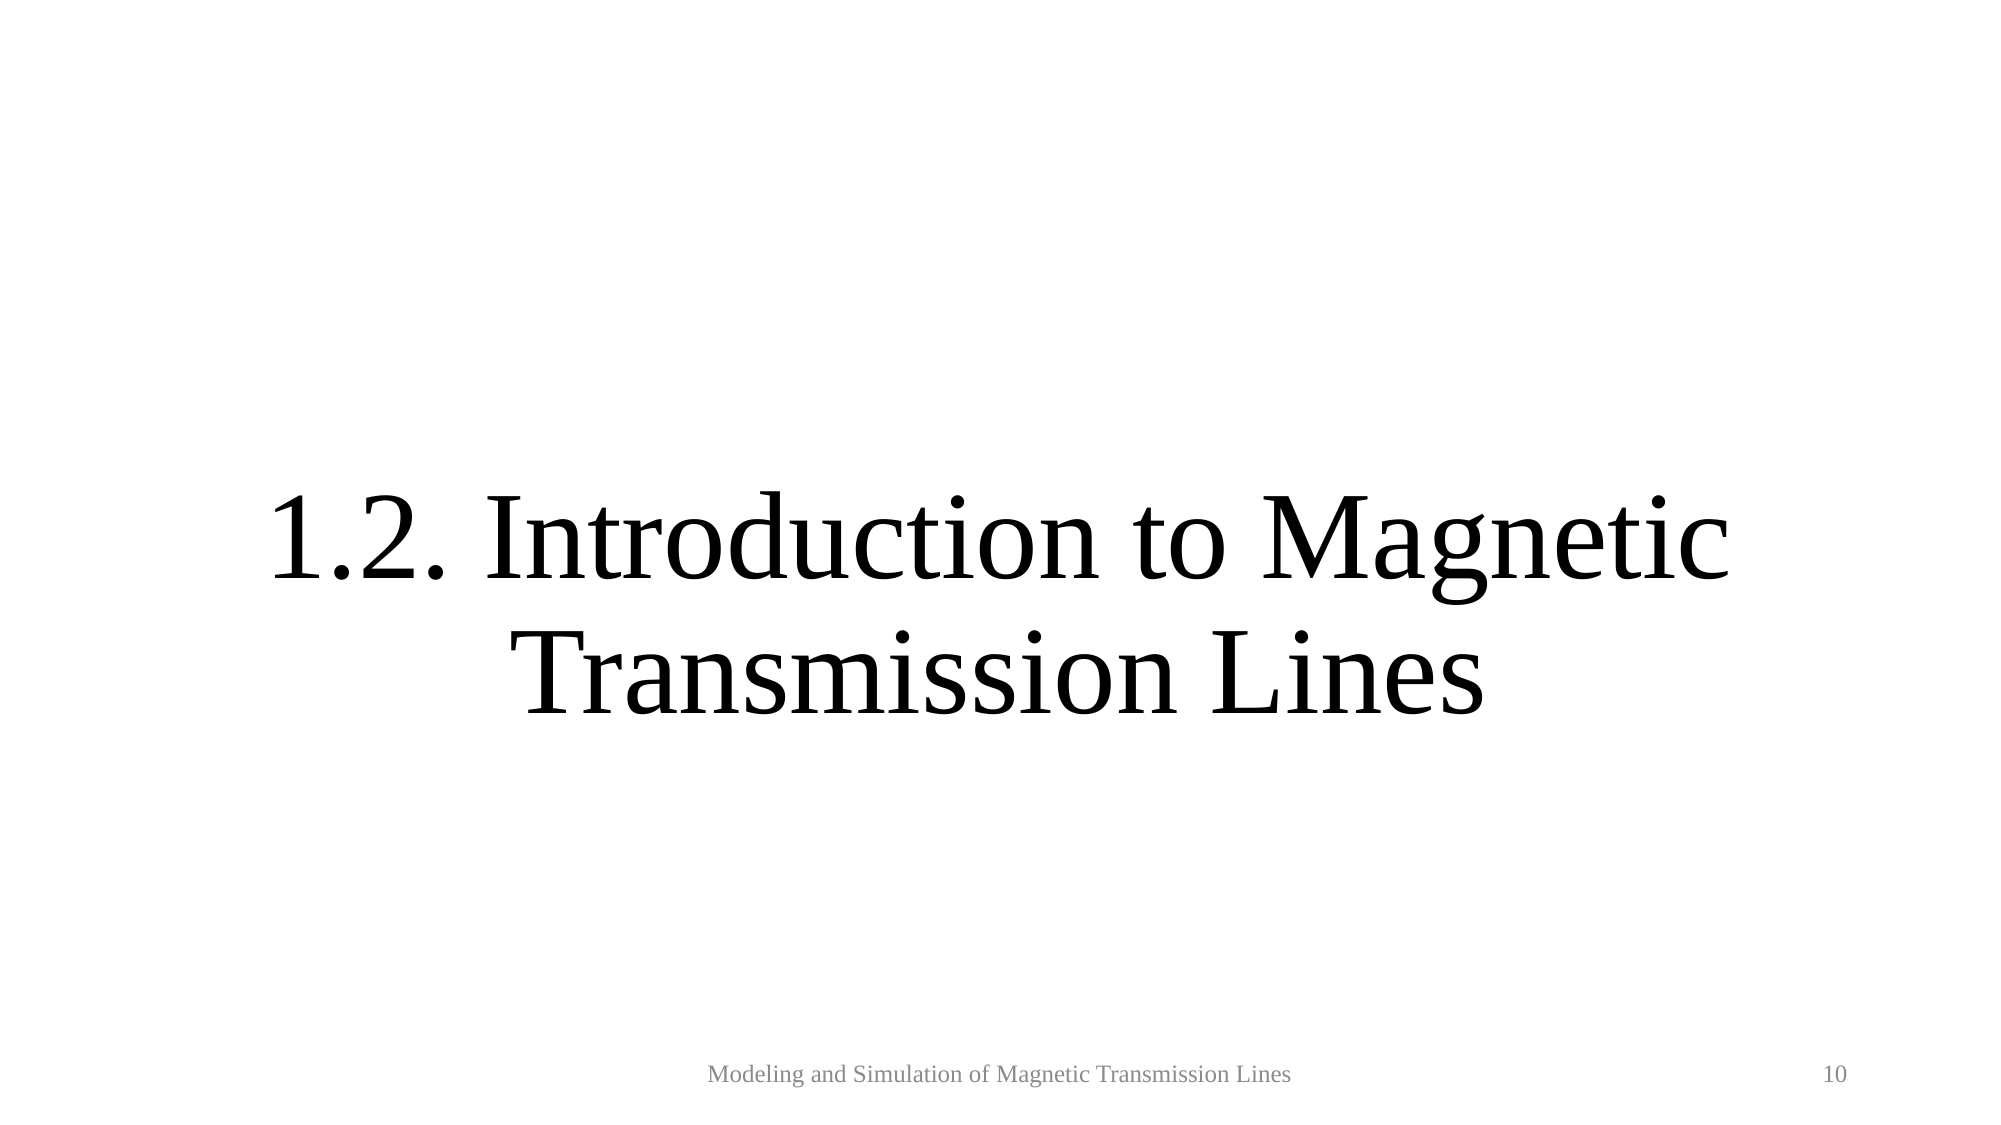

# 1.2. Introduction to Magnetic Transmission Lines
Modeling and Simulation of Magnetic Transmission Lines
10